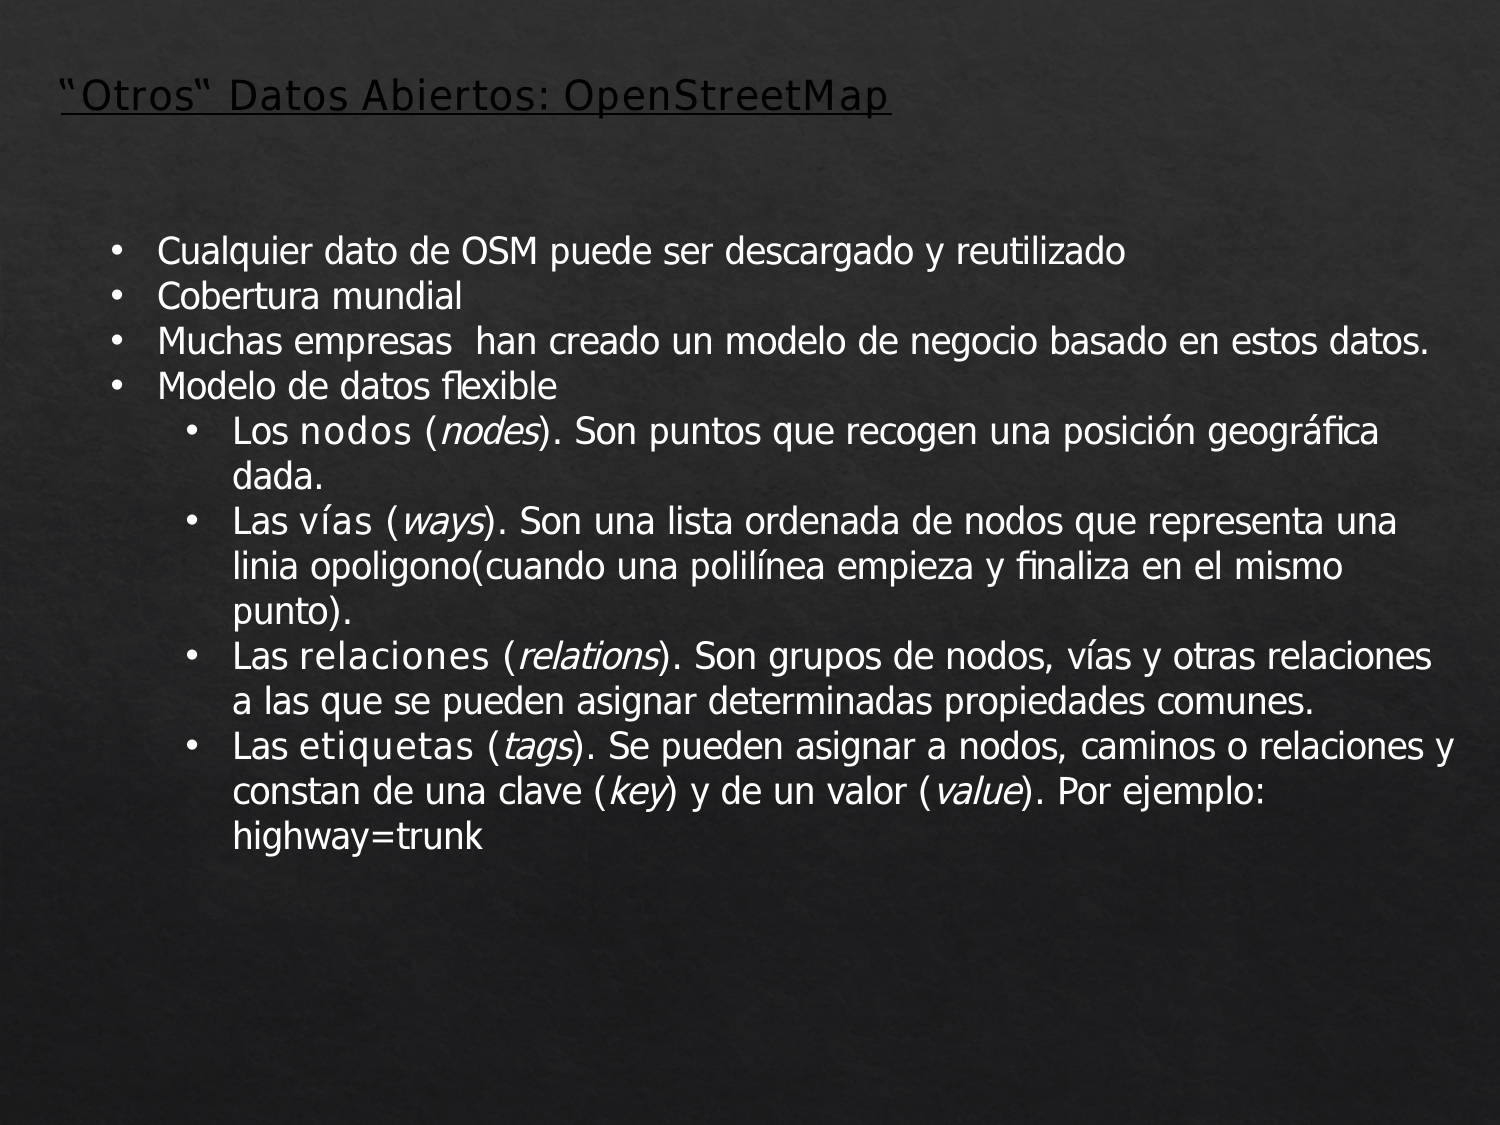

“Otros“ Datos Abiertos: OpenStreetMap
Cualquier dato de OSM puede ser descargado y reutilizado
Cobertura mundial
Muchas empresas  han creado un modelo de negocio basado en estos datos.
Modelo de datos flexible
Los nodos (nodes). Son puntos que recogen una posición geográfica dada.
Las vías (ways). Son una lista ordenada de nodos que representa una linia opoligono(cuando una polilínea empieza y finaliza en el mismo punto).
Las relaciones (relations). Son grupos de nodos, vías y otras relaciones a las que se pueden asignar determinadas propiedades comunes.
Las etiquetas (tags). Se pueden asignar a nodos, caminos o relaciones y constan de una clave (key) y de un valor (value). Por ejemplo: highway=trunk